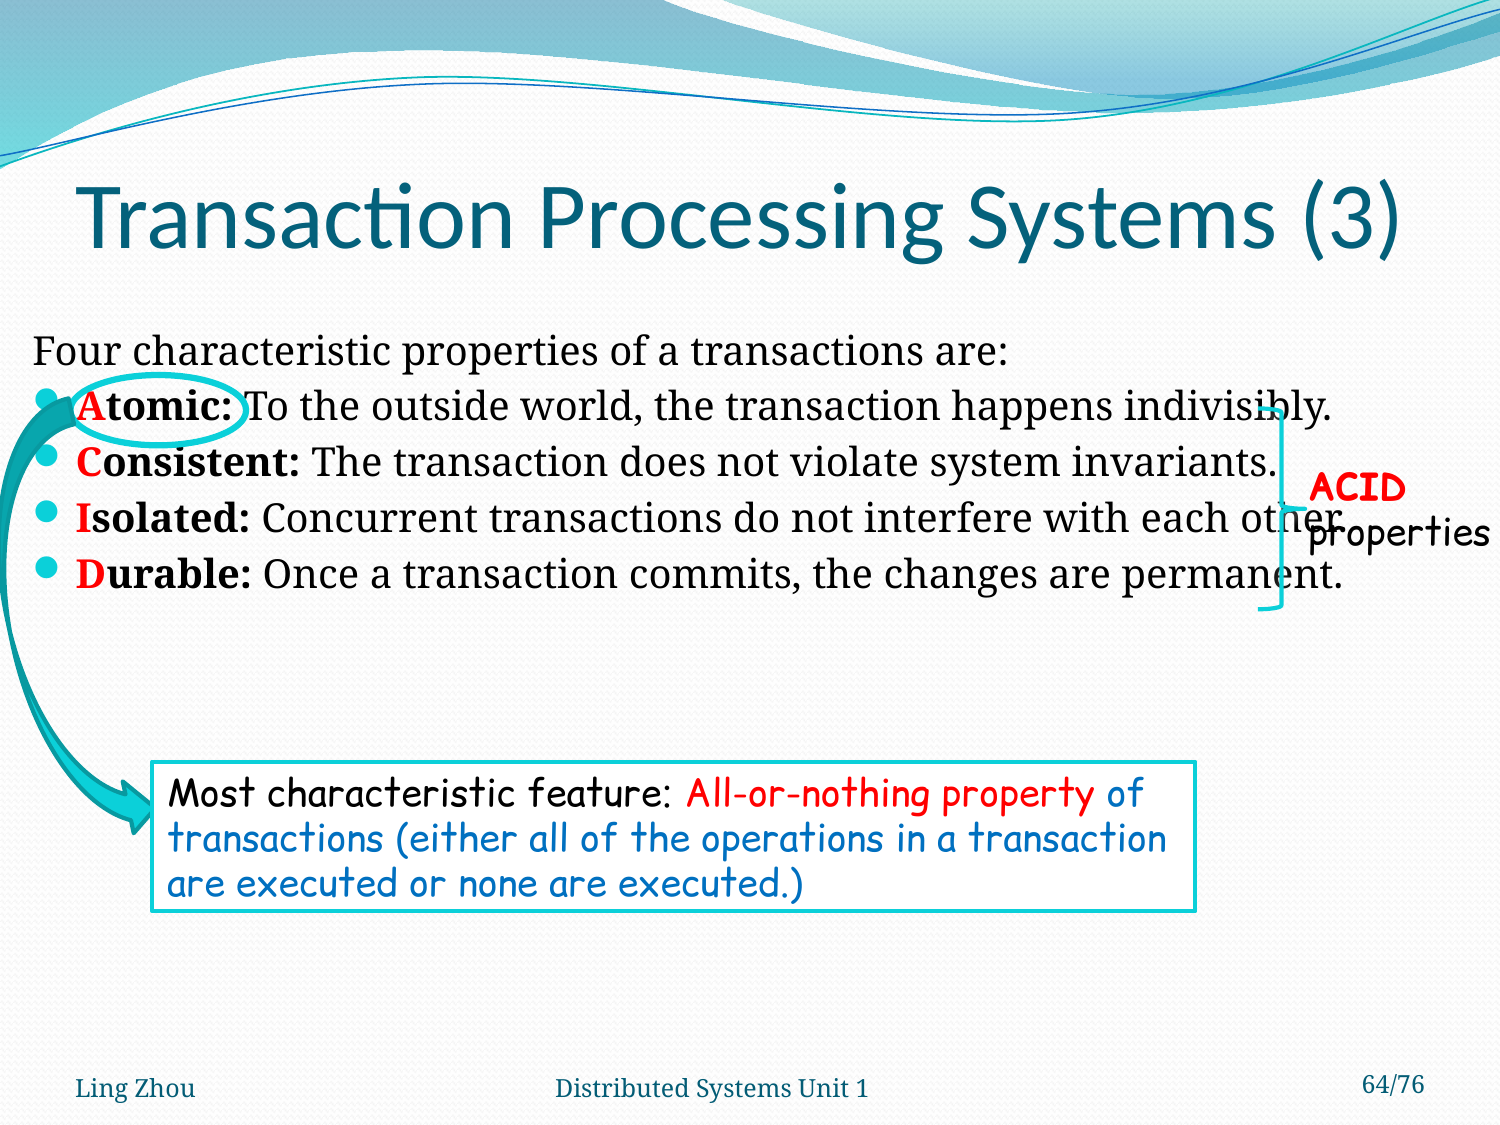

# Transaction Processing Systems (3)
Four characteristic properties of a transactions are:
Atomic: To the outside world, the transaction happens indivisibly.
Consistent: The transaction does not violate system invariants.
Isolated: Concurrent transactions do not interfere with each other.
Durable: Once a transaction commits, the changes are permanent.

ACID properties
Most characteristic feature: All-or-nothing property of transactions (either all of the operations in a transaction are executed or none are executed.)
Ling Zhou
Distributed Systems Unit 1
64/76